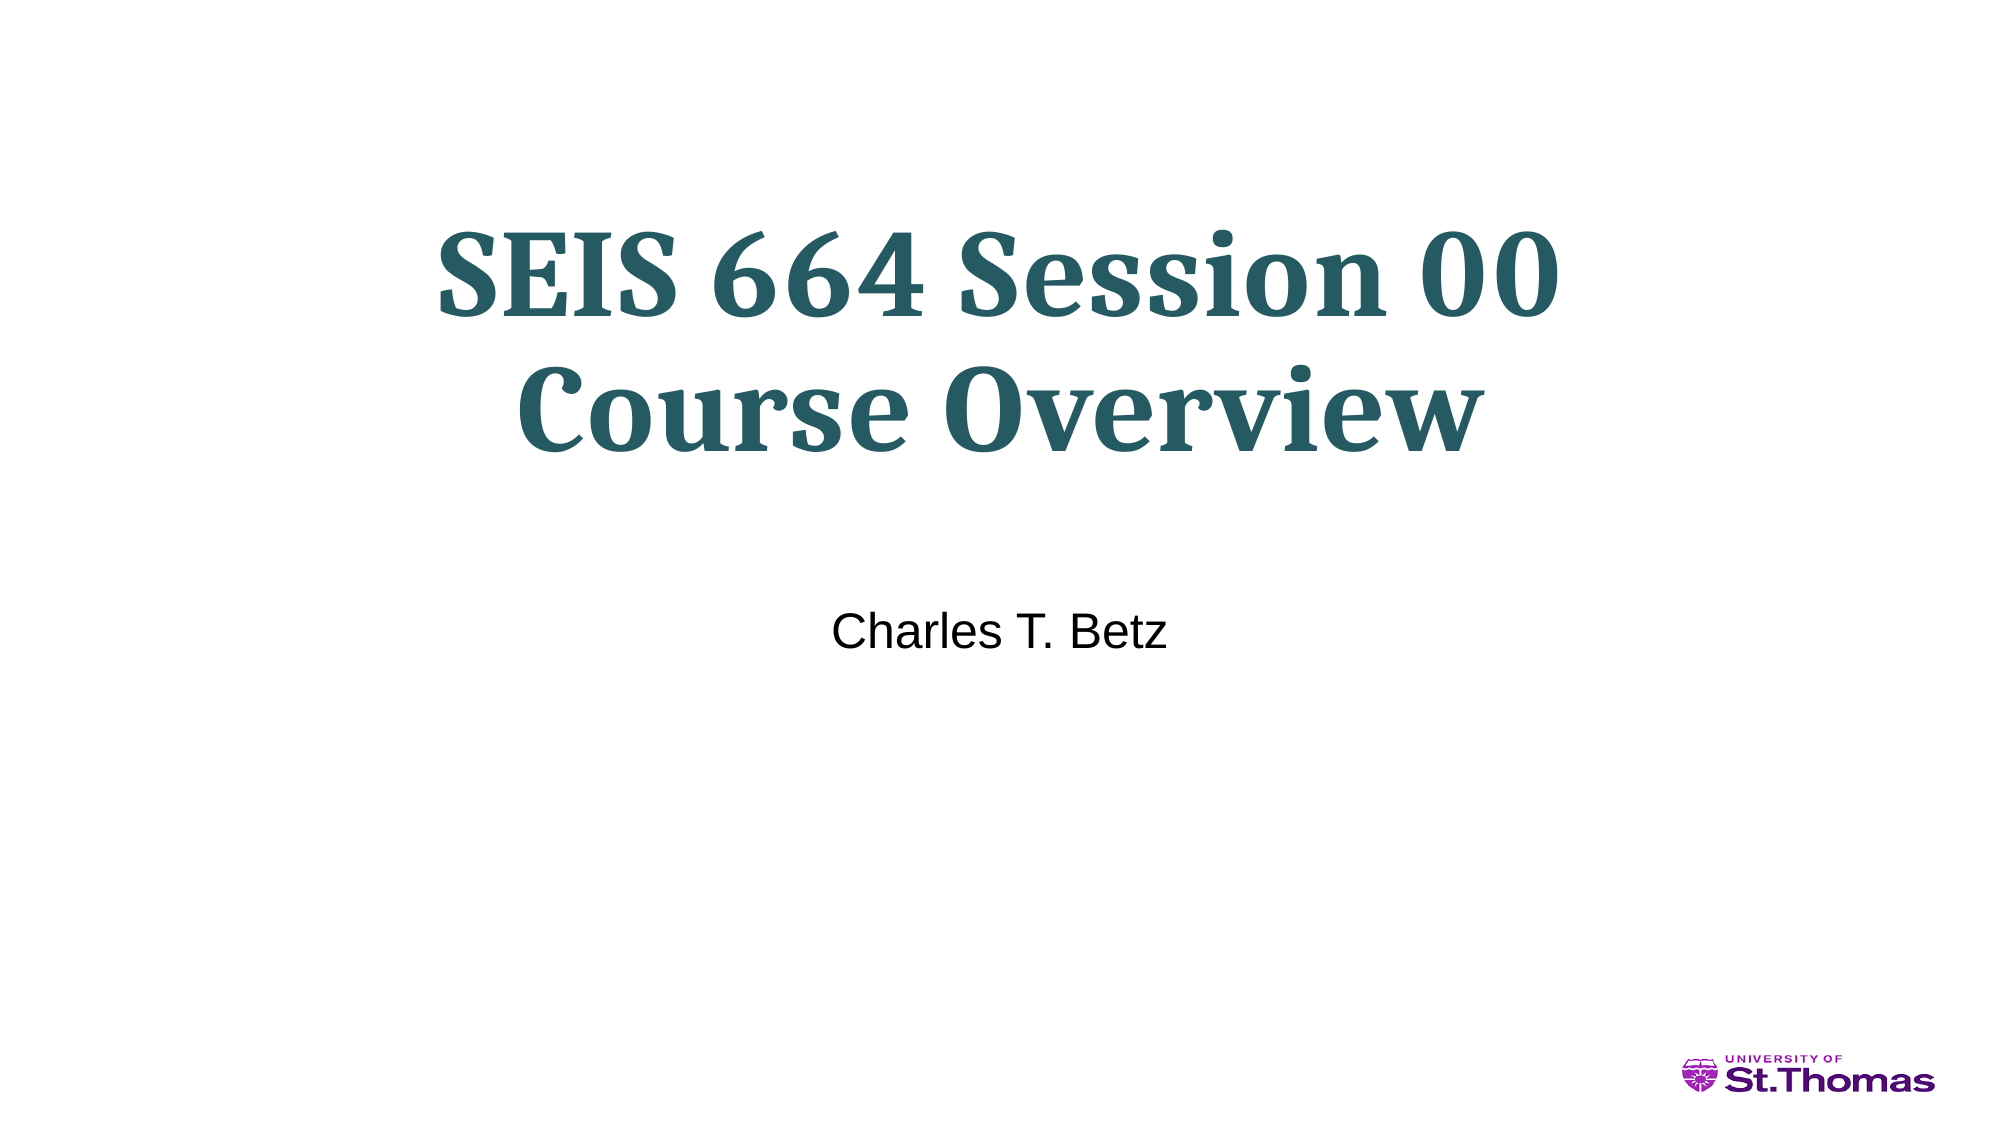

# SEIS 664 Session 00 Course Overview
Charles T. Betz